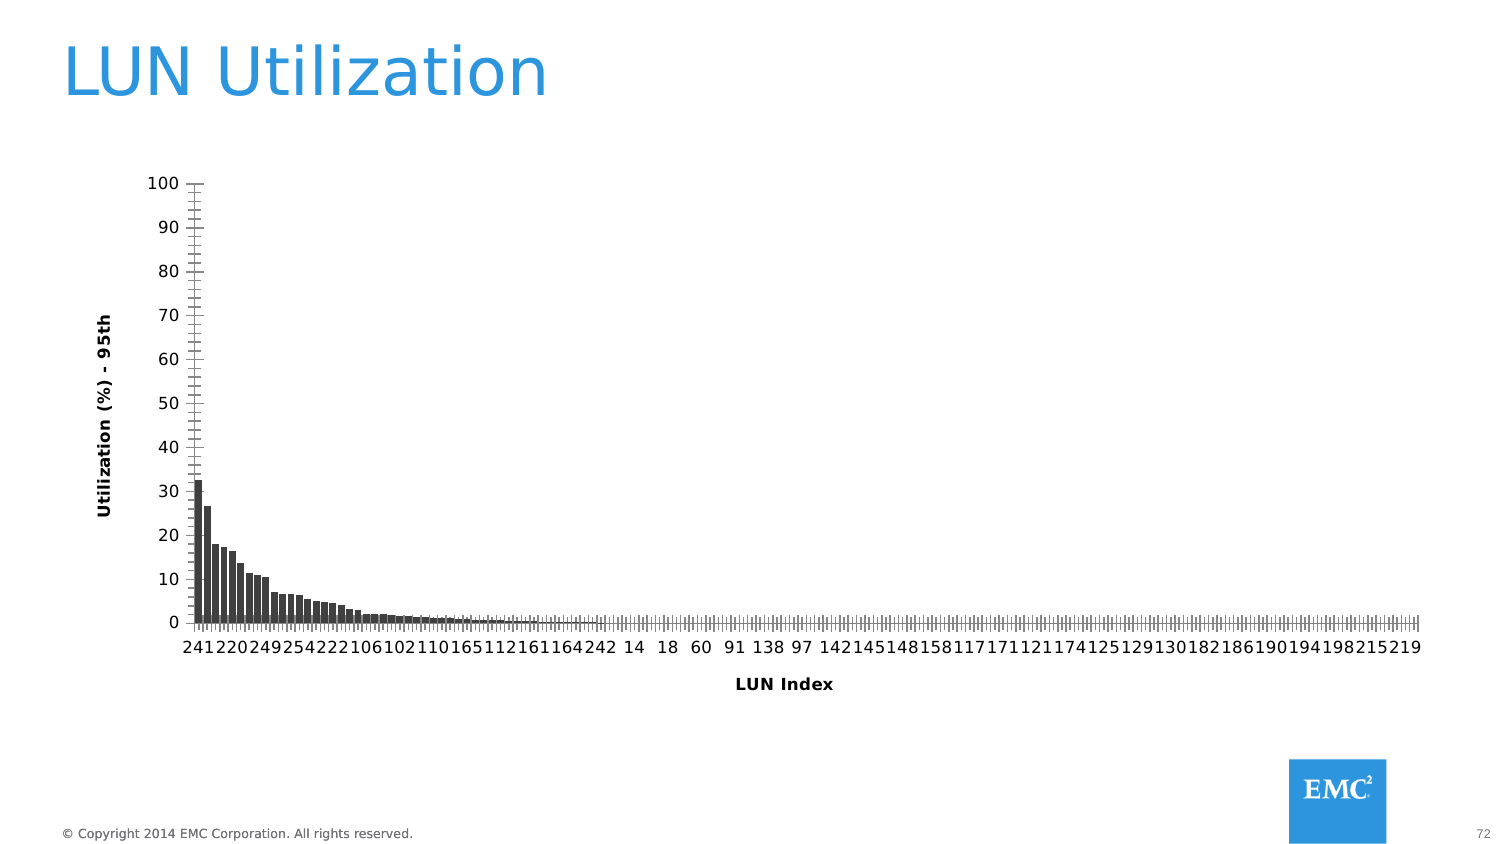

# LUN Utilization

### Chart

| Category | Utilization (%) - 95th |
|---|---|
| 241 | 32.69 |
| 255 | 26.69 |
| 248 | 18.0 |
| 240 | 17.29 |
| 220 | 16.56 |
| 253 | 13.69 |
| 162 | 11.34 |
| 93 | 11.11 |
| 249 | 10.44 |
| 250 | 7.17 |
| 252 | 6.69 |
| 113 | 6.58 |
| 254 | 6.55 |
| 246 | 5.52 |
| 251 | 5.14 |
| 167 | 4.79 |
| 222 | 4.68 |
| 247 | 4.1 |
| 105 | 3.23 |
| 245 | 3.05 |
| 106 | 2.23 |
| 111 | 2.22 |
| 163 | 2.16 |
| 51 | 1.81 |
| 102 | 1.76 |
| 100 | 1.61 |
| 90 | 1.45 |
| 104 | 1.41 |
| 110 | 1.25 |
| 244 | 1.25 |
| 103 | 1.22 |
| 101 | 1.06 |
| 165 | 0.9 |
| 132 | 0.87 |
| 160 | 0.86 |
| 141 | 0.68 |
| 112 | 0.68 |
| 53 | 0.55 |
| 109 | 0.54 |
| 114 | 0.5 |
| 161 | 0.44 |
| 108 | 0.39 |
| 166 | 0.32 |
| 221 | 0.3 |
| 164 | 0.27 |
| 115 | 0.26 |
| 52 | 0.21 |
| 92 | 0.21 |
| 242 | 0.18 |
| 10 | 0.0 |
| 11 | 0.0 |
| 12 | 0.0 |
| 14 | 0.0 |
| 15 | 0.0 |
| 16 | 0.0 |
| 17 | 0.0 |
| 18 | 0.0 |
| 19 | 0.0 |
| 50 | 0.0 |
| 54 | 0.0 |
| 60 | 0.0 |
| 133 | 0.0 |
| 134 | 0.0 |
| 55 | 0.0 |
| 91 | 0.0 |
| 135 | 0.0 |
| 136 | 0.0 |
| 137 | 0.0 |
| 138 | 0.0 |
| 94 | 0.0 |
| 95 | 0.0 |
| 96 | 0.0 |
| 97 | 0.0 |
| 98 | 0.0 |
| 139 | 0.0 |
| 140 | 0.0 |
| 142 | 0.0 |
| 99 | 0.0 |
| 143 | 0.0 |
| 144 | 0.0 |
| 145 | 0.0 |
| 146 | 0.0 |
| 107 | 0.0 |
| 147 | 0.0 |
| 148 | 0.0 |
| 149 | 0.0 |
| 156 | 0.0 |
| 157 | 0.0 |
| 158 | 0.0 |
| 159 | 0.0 |
| 168 | 0.0 |
| 116 | 0.0 |
| 117 | 0.0 |
| 118 | 0.0 |
| 169 | 0.0 |
| 170 | 0.0 |
| 171 | 0.0 |
| 172 | 0.0 |
| 119 | 0.0 |
| 120 | 0.0 |
| 121 | 0.0 |
| 122 | 0.0 |
| 123 | 0.0 |
| 173 | 0.0 |
| 174 | 0.0 |
| 175 | 0.0 |
| 176 | 0.0 |
| 124 | 0.0 |
| 125 | 0.0 |
| 126 | 0.0 |
| 127 | 0.0 |
| 128 | 0.0 |
| 129 | 0.0 |
| 177 | 0.0 |
| 178 | 0.0 |
| 179 | 0.0 |
| 130 | 0.0 |
| 131 | 0.0 |
| 180 | 0.0 |
| 181 | 0.0 |
| 182 | 0.0 |
| 183 | 0.0 |
| 184 | 0.0 |
| 185 | 0.0 |
| 186 | 0.0 |
| 187 | 0.0 |
| 188 | 0.0 |
| 189 | 0.0 |
| 190 | 0.0 |
| 191 | 0.0 |
| 192 | 0.0 |
| 193 | 0.0 |
| 194 | 0.0 |
| 195 | 0.0 |
| 196 | 0.0 |
| 197 | 0.0 |
| 198 | 0.0 |
| 199 | 0.0 |
| 200 | 0.0 |
| 201 | 0.0 |
| 215 | 0.0 |
| 216 | 0.0 |
| 217 | 0.0 |
| 218 | 0.0 |
| 219 | 0.0 |
| 243 | 0.0 |